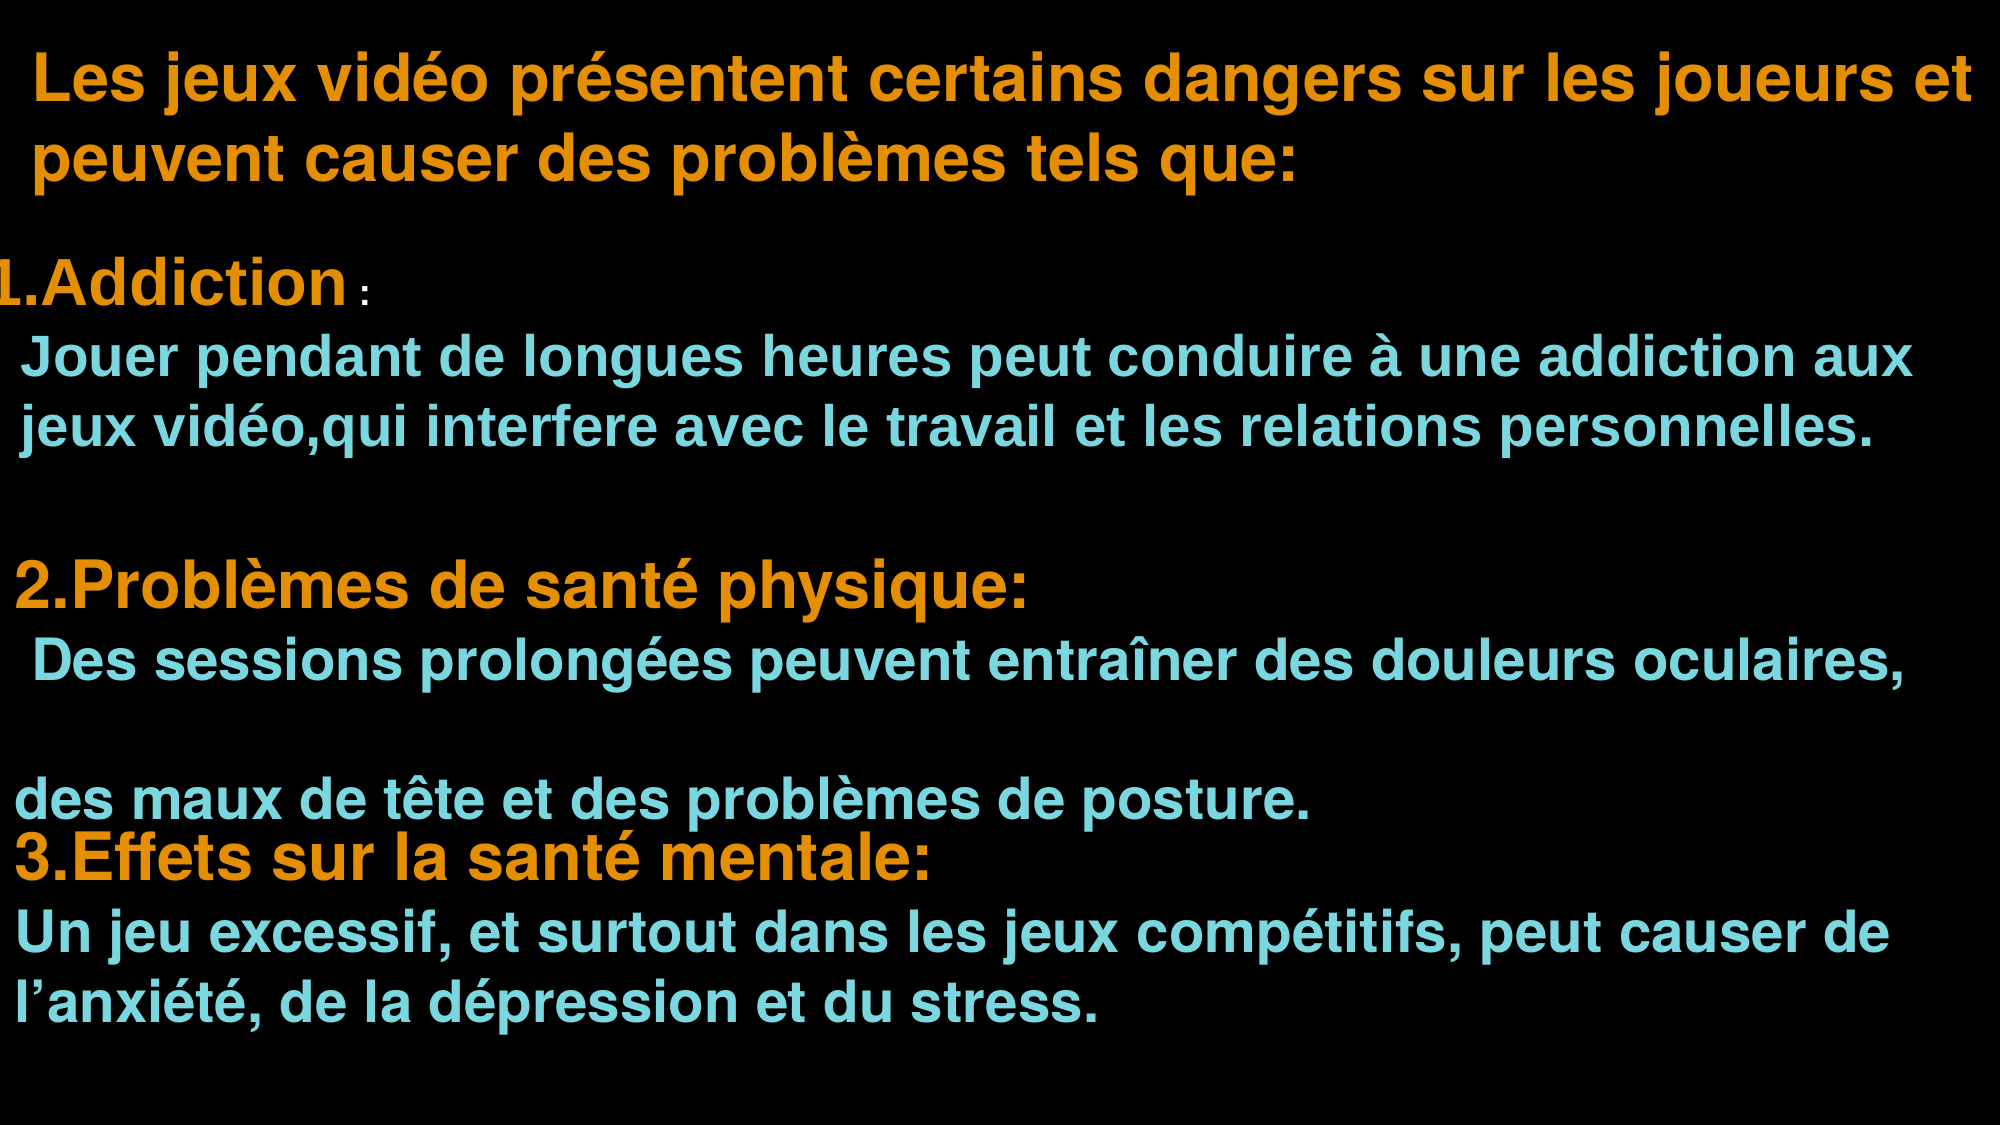

Les jeux vidéo présentent certains dangers sur les joueurs et peuvent causer des problèmes tels que:

Addiction :
Jouer pendant de longues heures peut conduire à une addiction aux jeux vidéo,qui interfere avec le travail et les relations personnelles.

2.Problèmes de santé physique:
 Des sessions prolongées peuvent entraîner des douleurs oculaires,
des maux de tête et des problèmes de posture.
3.Effets sur la santé mentale:
Un jeu excessif, et surtout dans les jeux compétitifs, peut causer de l’anxiété, de la dépression et du stress.
20